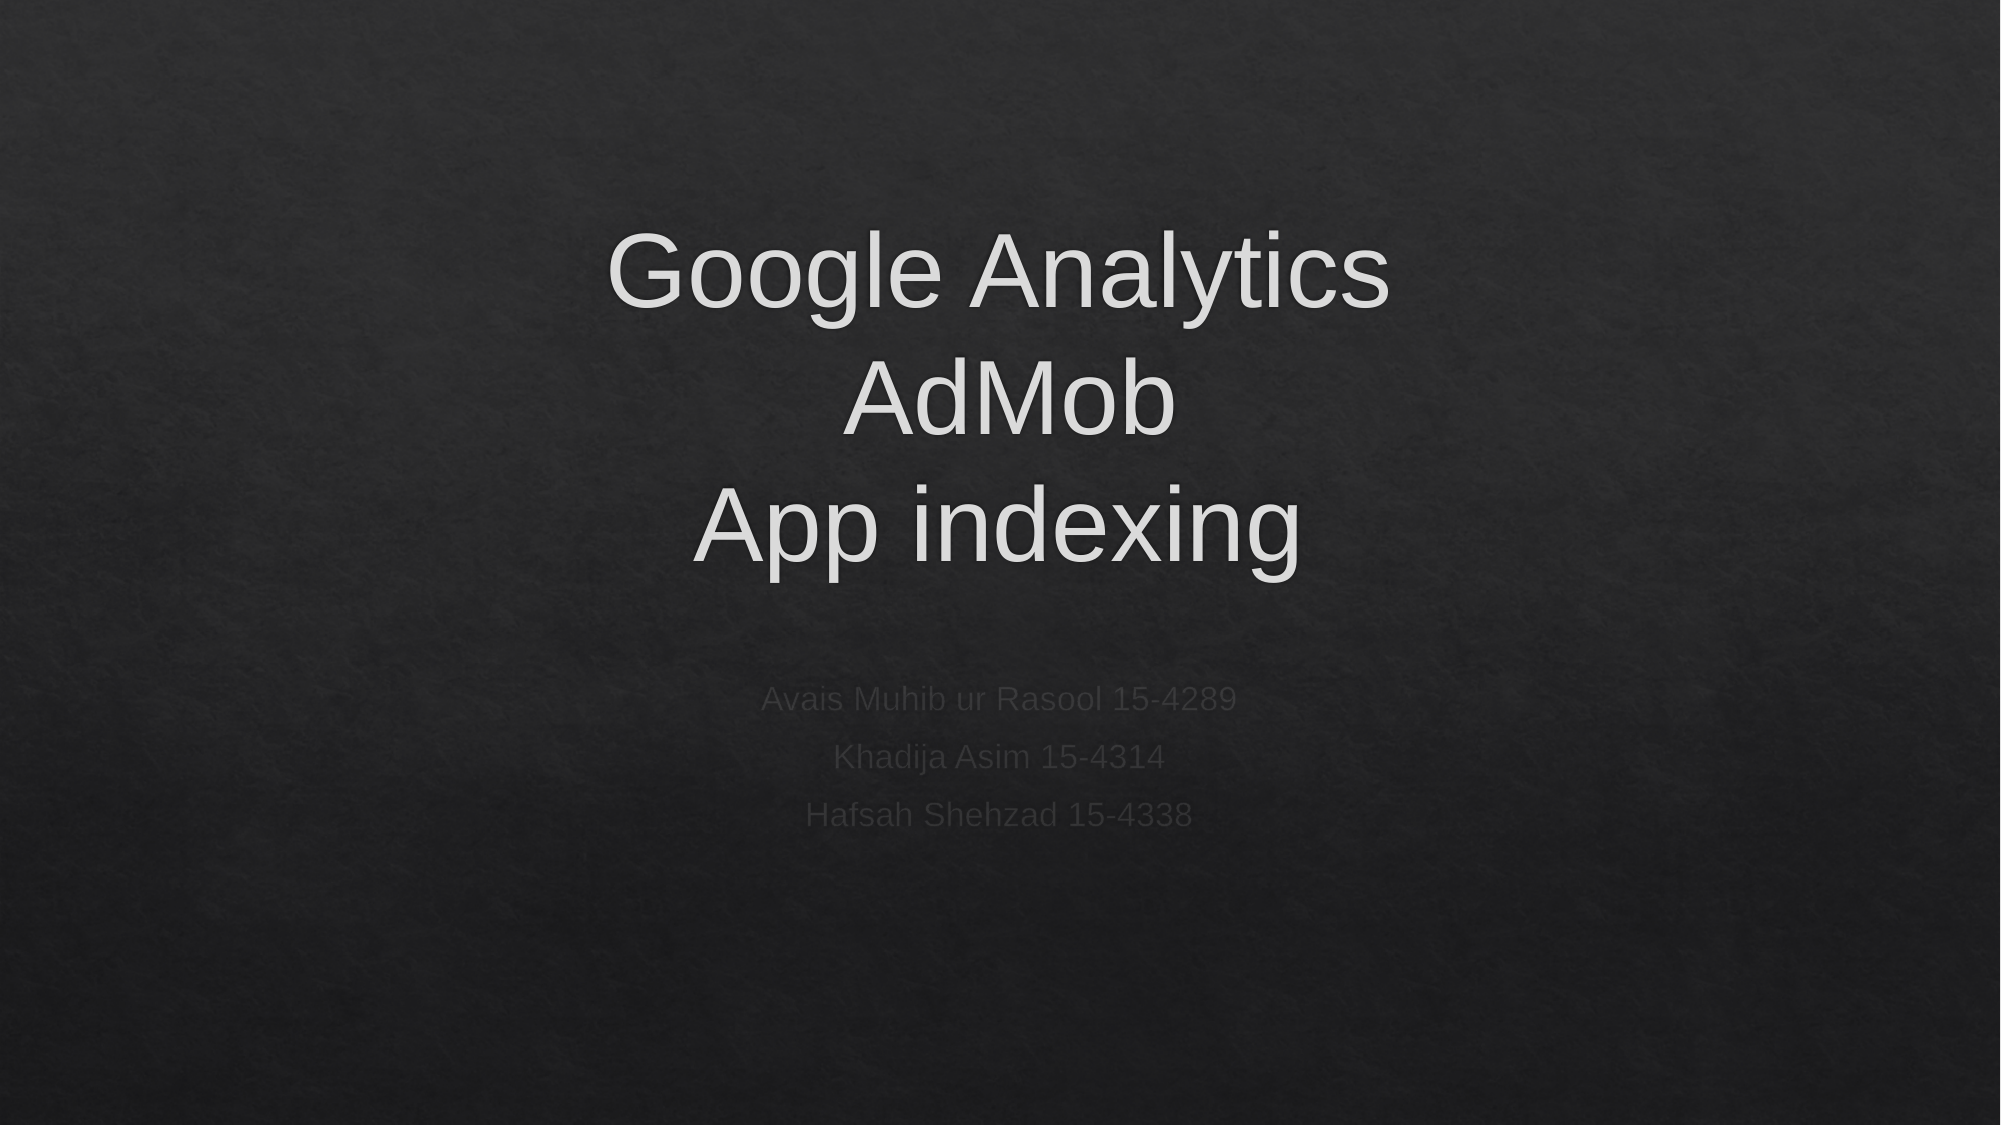

# Google Analytics AdMob App indexing
Avais Muhib ur Rasool 15-4289
Khadija Asim 15-4314
Hafsah Shehzad 15-4338